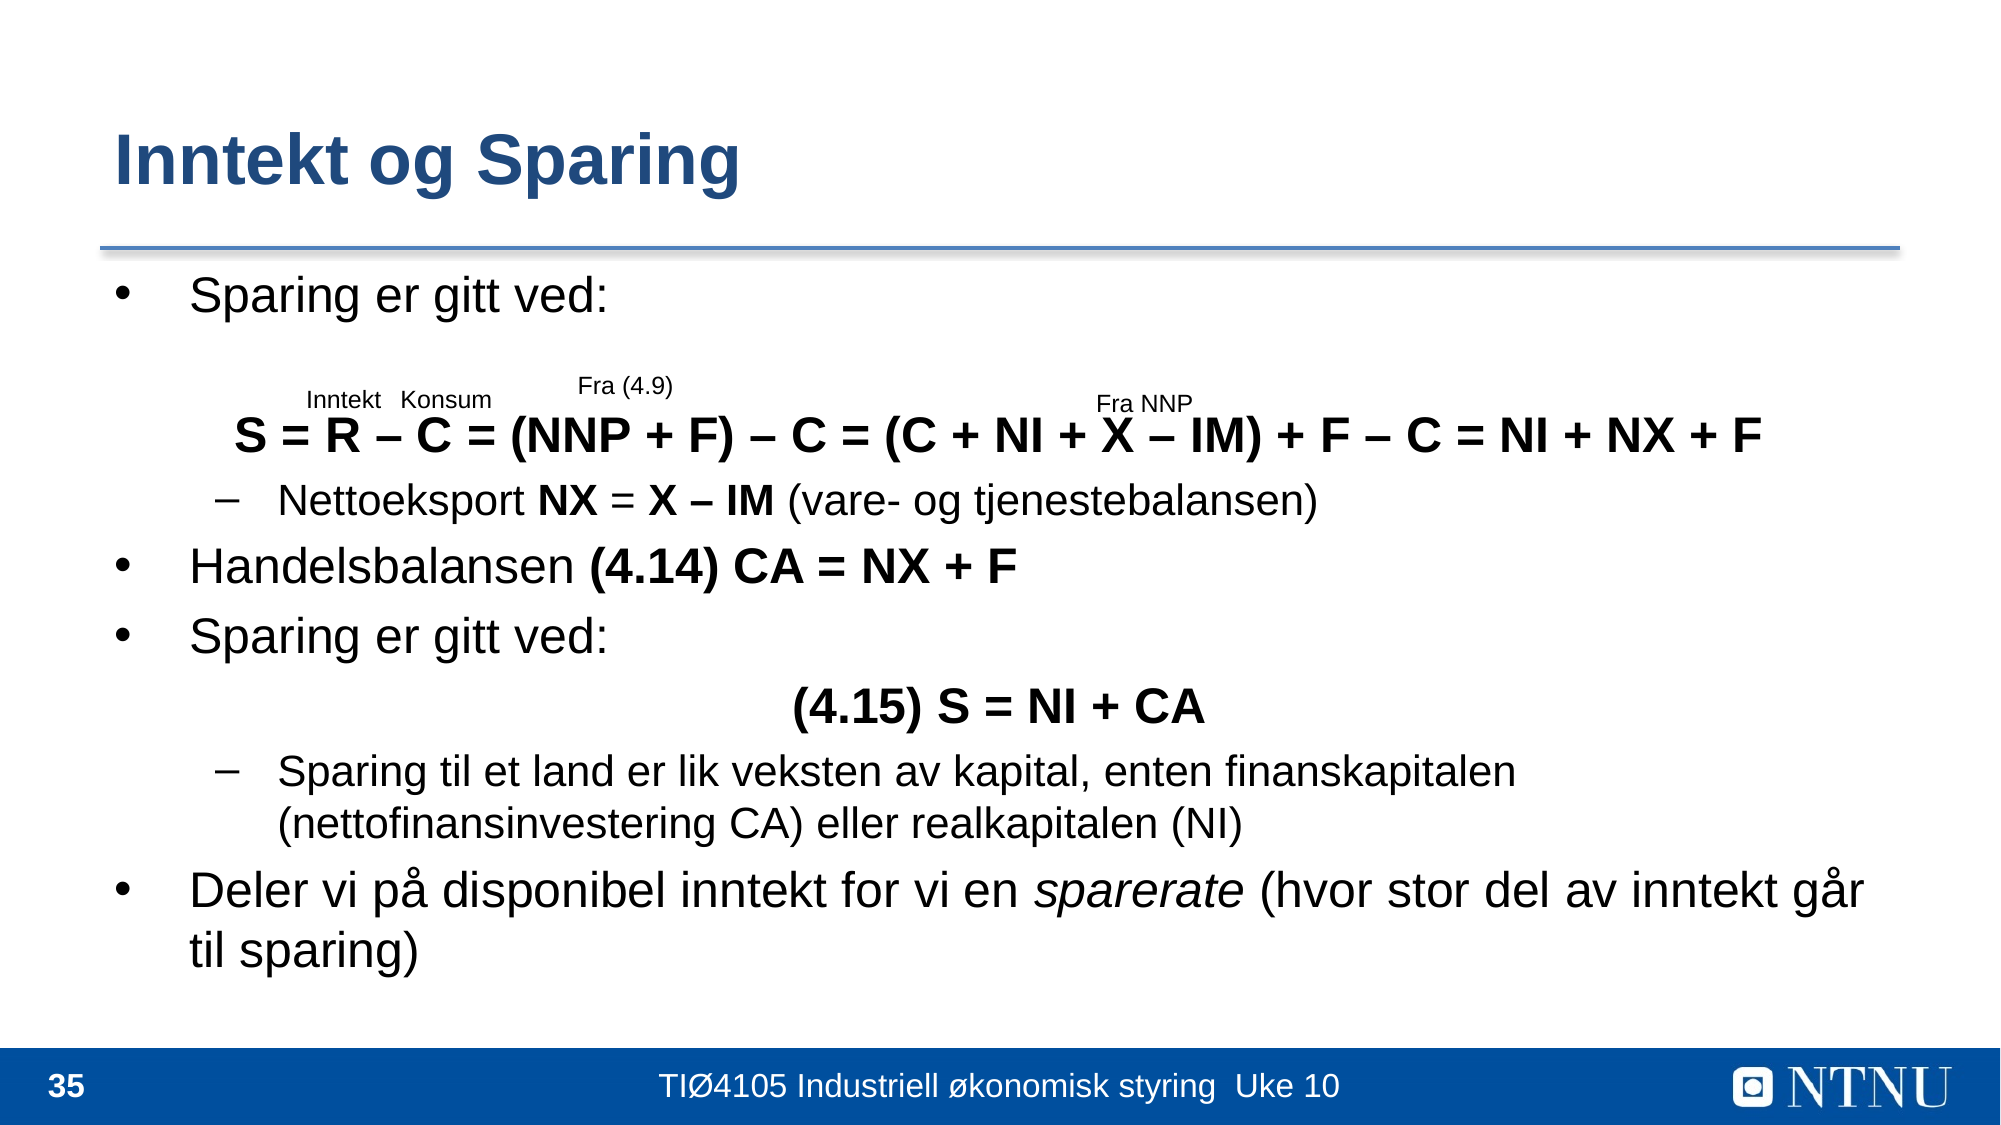

# Inntekt og Sparing
Sparing er gitt ved:

S = R – C = (NNP + F) – C = (C + NI + X – IM) + F – C = NI + NX + F
Nettoeksport NX = X – IM (vare- og tjenestebalansen)
Handelsbalansen (4.14) CA = NX + F
Sparing er gitt ved:
(4.15) S = NI + CA
Sparing til et land er lik veksten av kapital, enten finanskapitalen (nettofinansinvestering CA) eller realkapitalen (NI)
Deler vi på disponibel inntekt for vi en sparerate (hvor stor del av inntekt går til sparing)
Fra (4.9)
Konsum
Inntekt
Fra NNP
35
TIØ4105 Industriell økonomisk styring  Uke 10